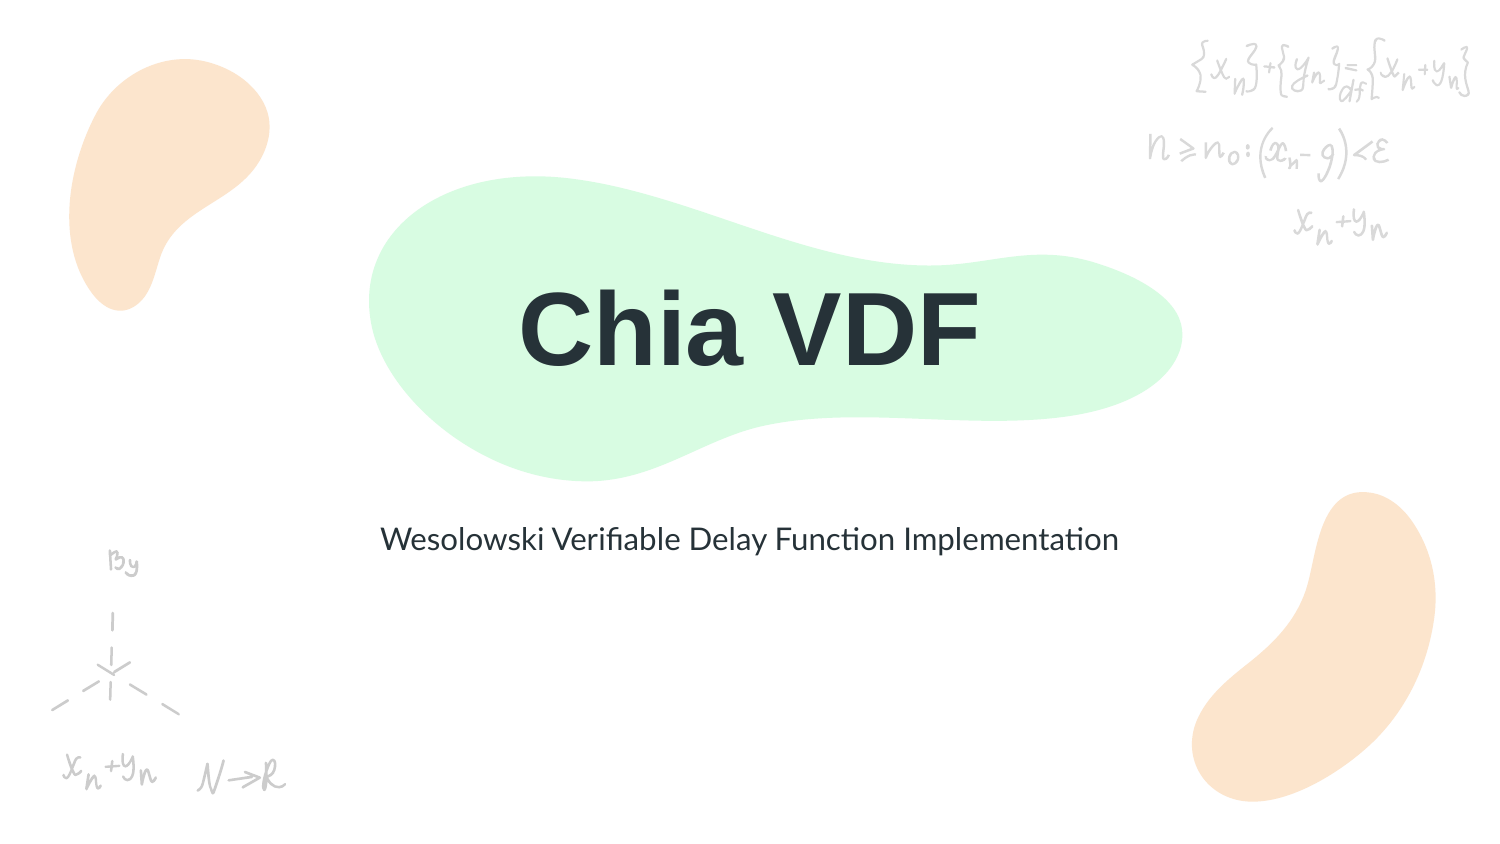

# Chia VDF
Wesolowski Verifiable Delay Function Implementation